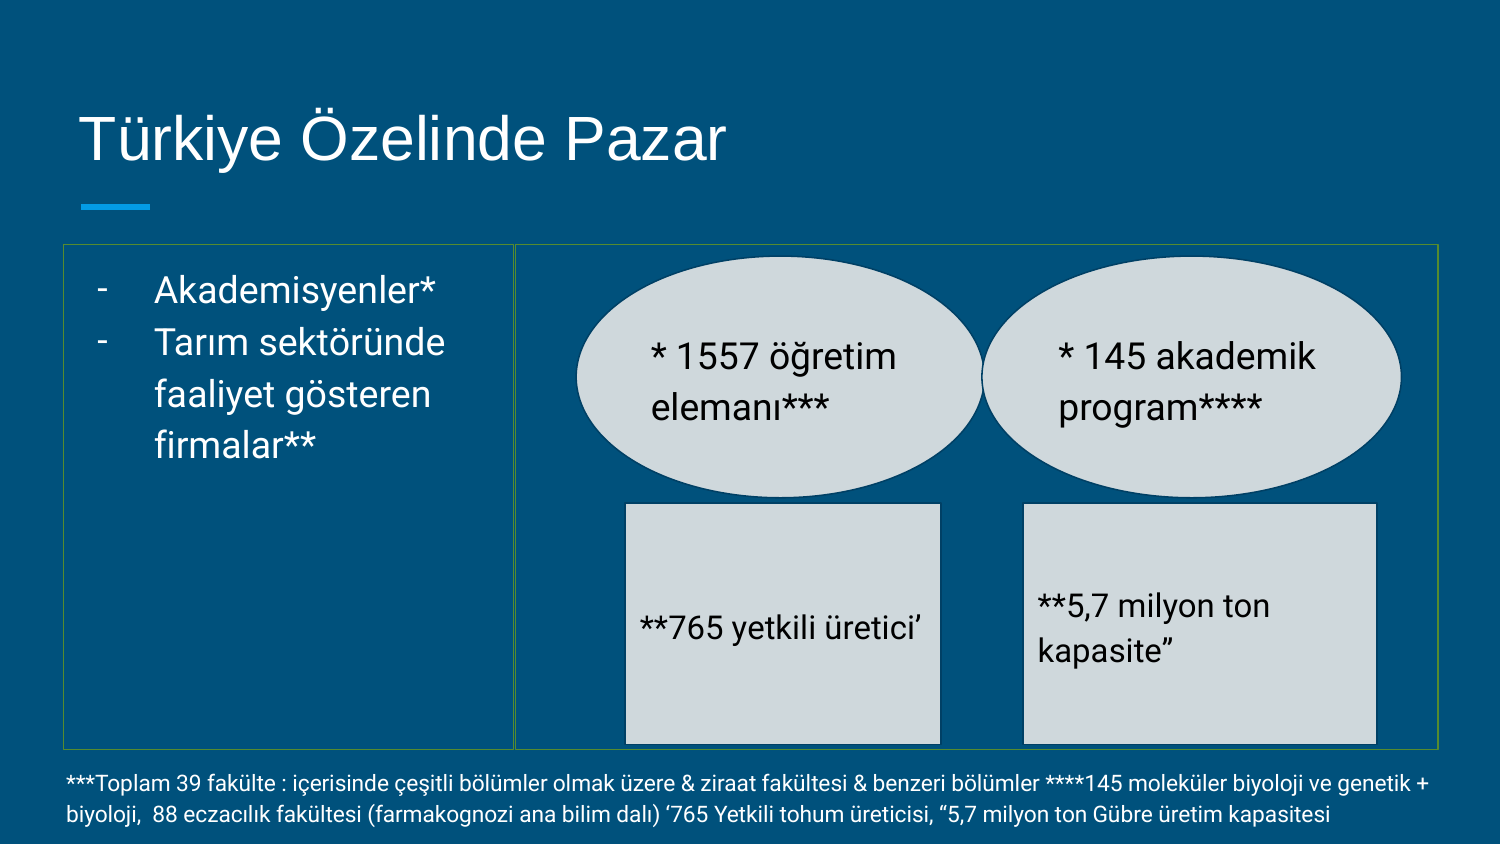

# Türkiye Özelinde Pazar
Akademisyenler*
Tarım sektöründe faaliyet gösteren firmalar**

* 1557 öğretim elemanı***
* 145 akademik program****
**765 yetkili üretici’
**5,7 milyon ton kapasite”
***Toplam 39 fakülte : içerisinde çeşitli bölümler olmak üzere & ziraat fakültesi & benzeri bölümler ****145 moleküler biyoloji ve genetik + biyoloji,  88 eczacılık fakültesi (farmakognozi ana bilim dalı) ‘765 Yetkili tohum üreticisi, “5,7 milyon ton Gübre üretim kapasitesi